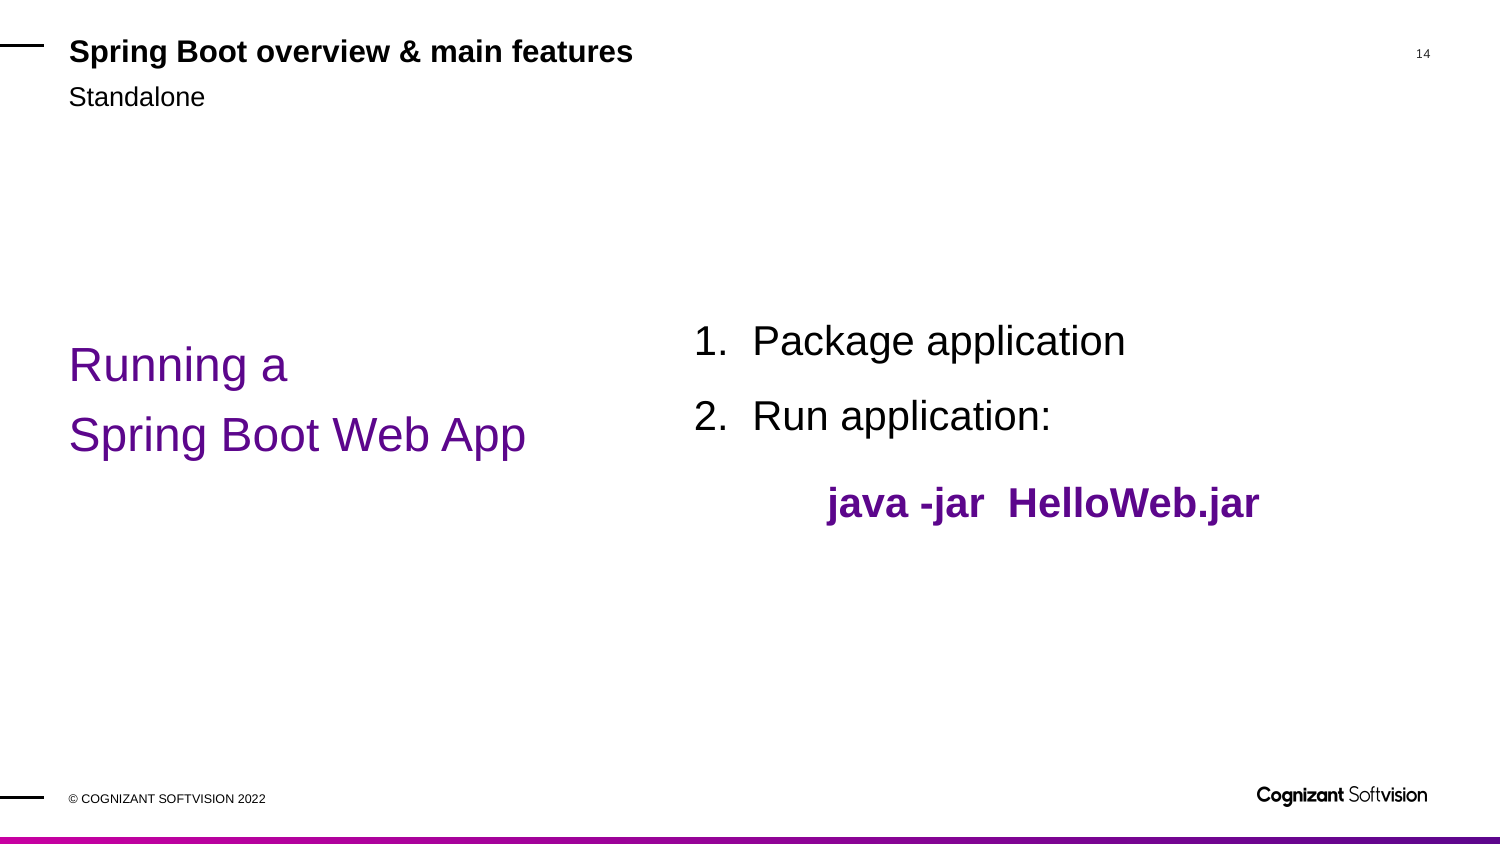

# Spring Boot overview & main features
Standalone

Running a
Spring Boot Web App

Package application
Run application:
java -jar  HelloWeb.jar